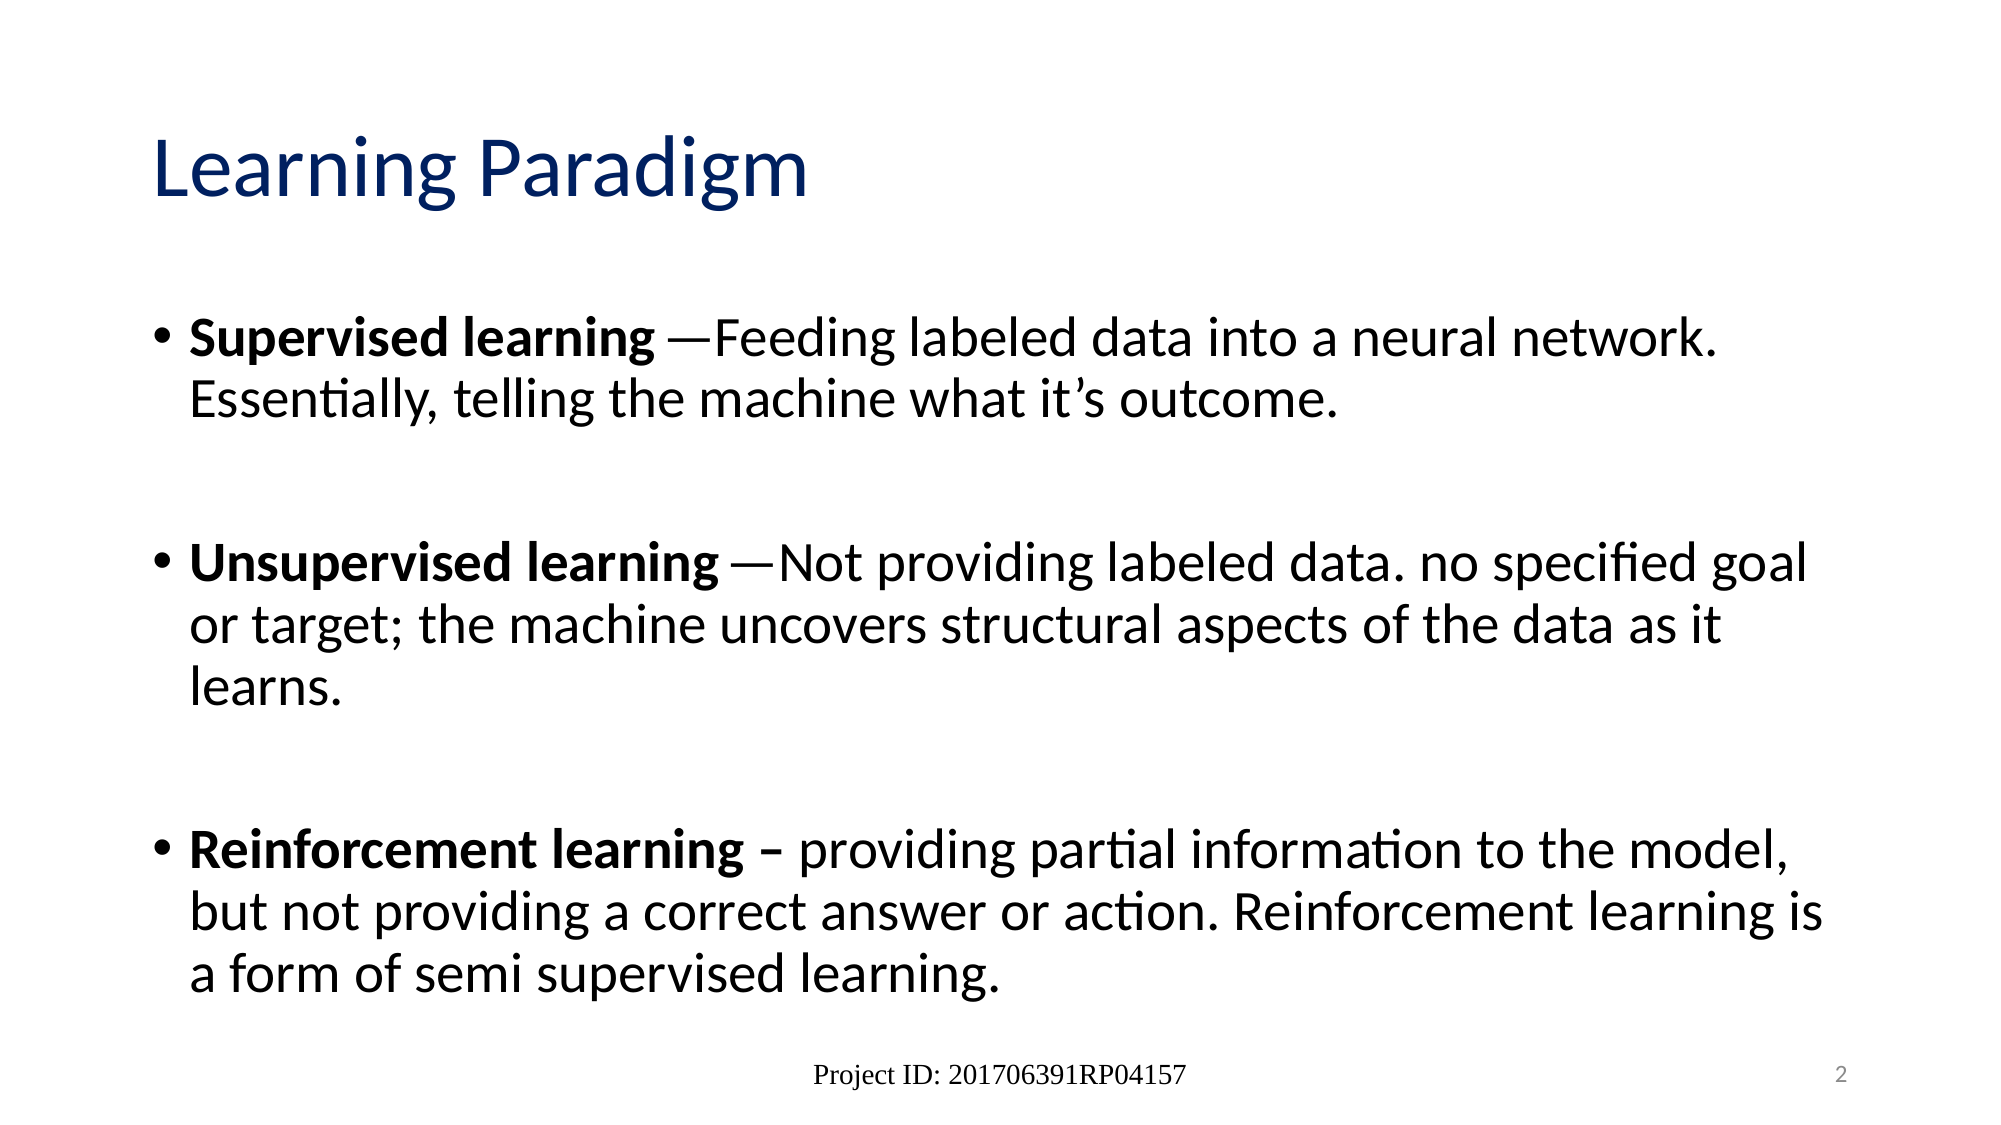

# Learning Paradigm
Supervised learning —Feeding labeled data into a neural network. Essentially, telling the machine what it’s outcome.

Unsupervised learning —Not providing labeled data. no specified goal or target; the machine uncovers structural aspects of the data as it learns.

Reinforcement learning – providing partial information to the model, but not providing a correct answer or action. Reinforcement learning is a form of semi supervised learning.

Project ID: 201706391RP04157
2